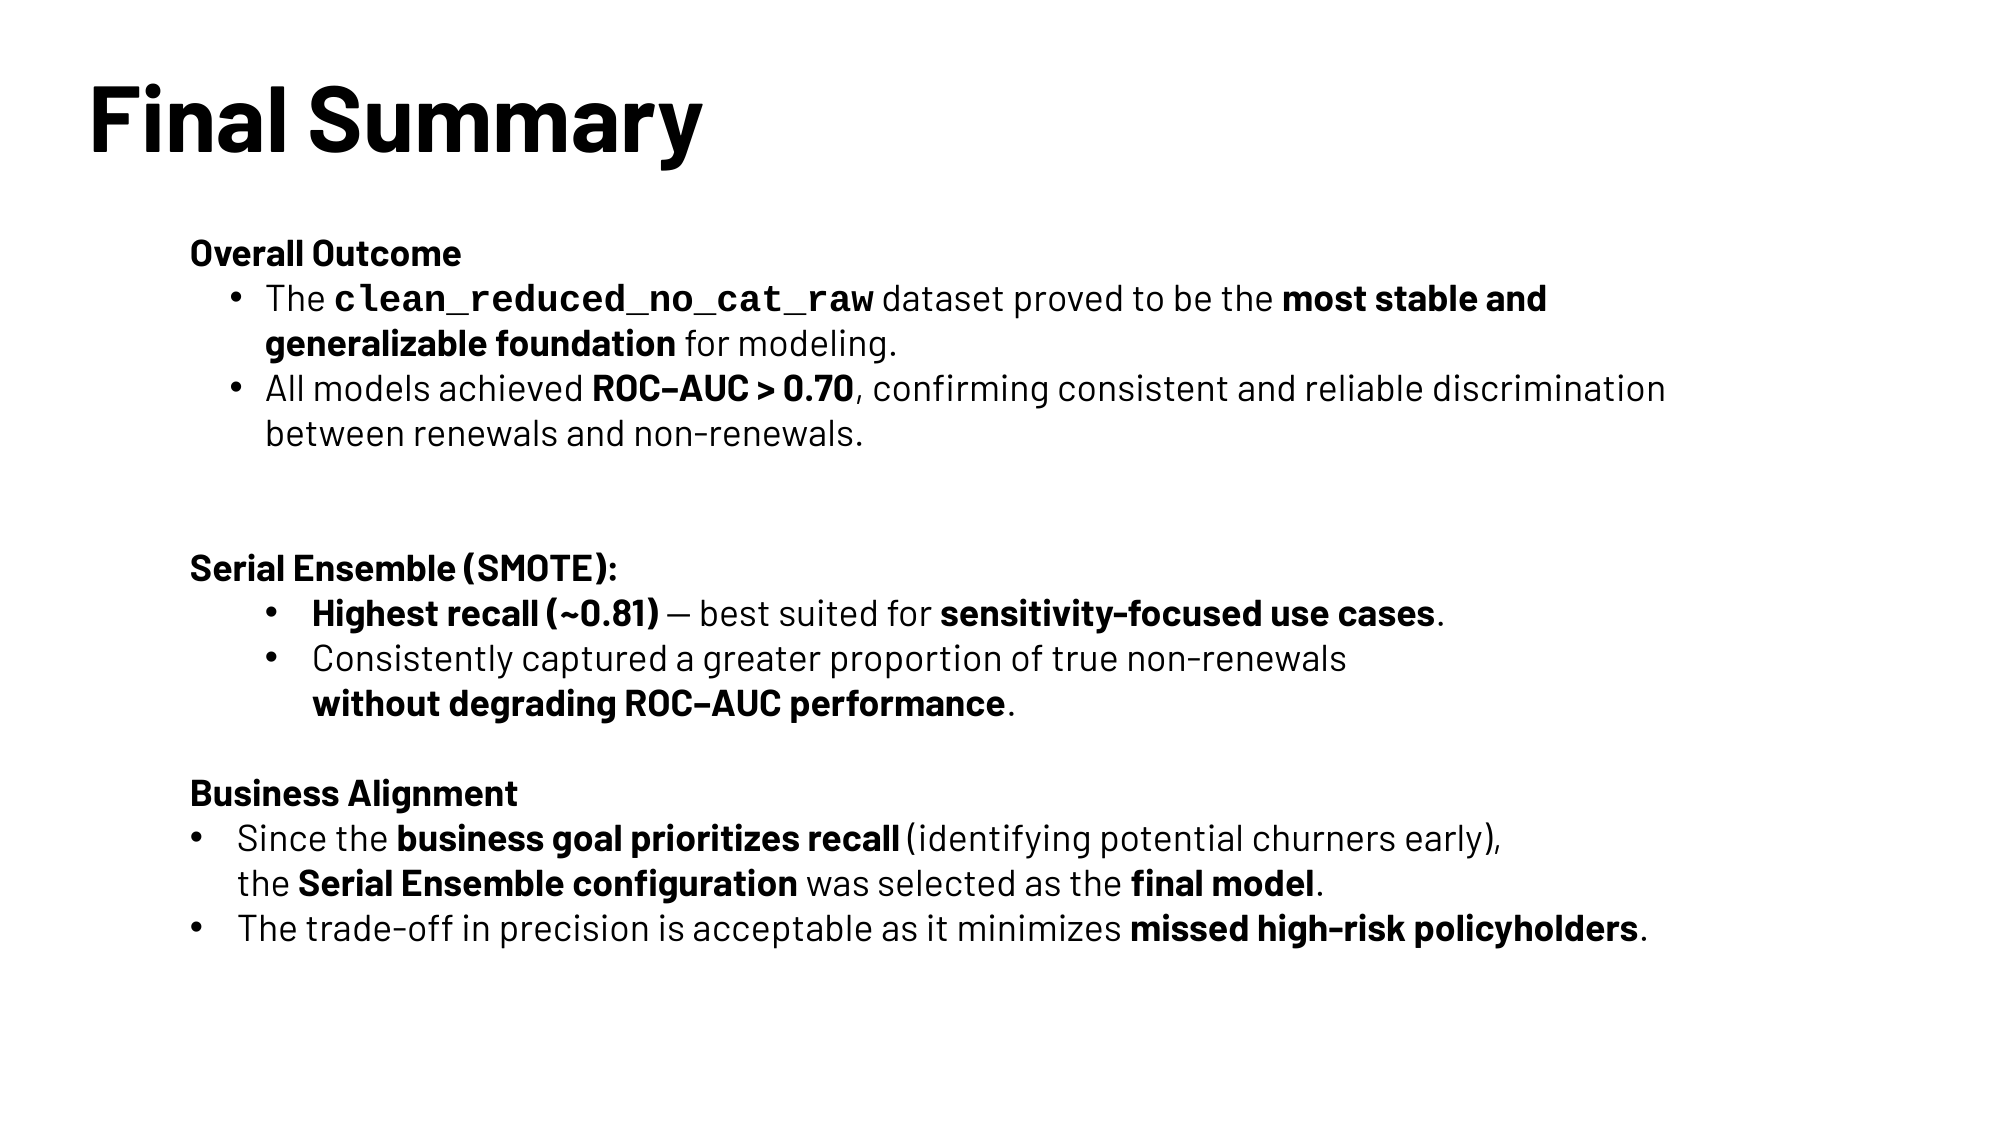

Final Summary
Overall Outcome
The clean_reduced_no_cat_raw dataset proved to be the most stable and generalizable foundation for modeling.
All models achieved ROC–AUC > 0.70, confirming consistent and reliable discrimination between renewals and non-renewals.

Serial Ensemble (SMOTE):
Highest recall (~0.81) — best suited for sensitivity-focused use cases.
Consistently captured a greater proportion of true non-renewals
without degrading ROC–AUC performance.

Business Alignment
Since the business goal prioritizes recall (identifying potential churners early),
the Serial Ensemble configuration was selected as the final model.
The trade-off in precision is acceptable as it minimizes missed high-risk policyholders.